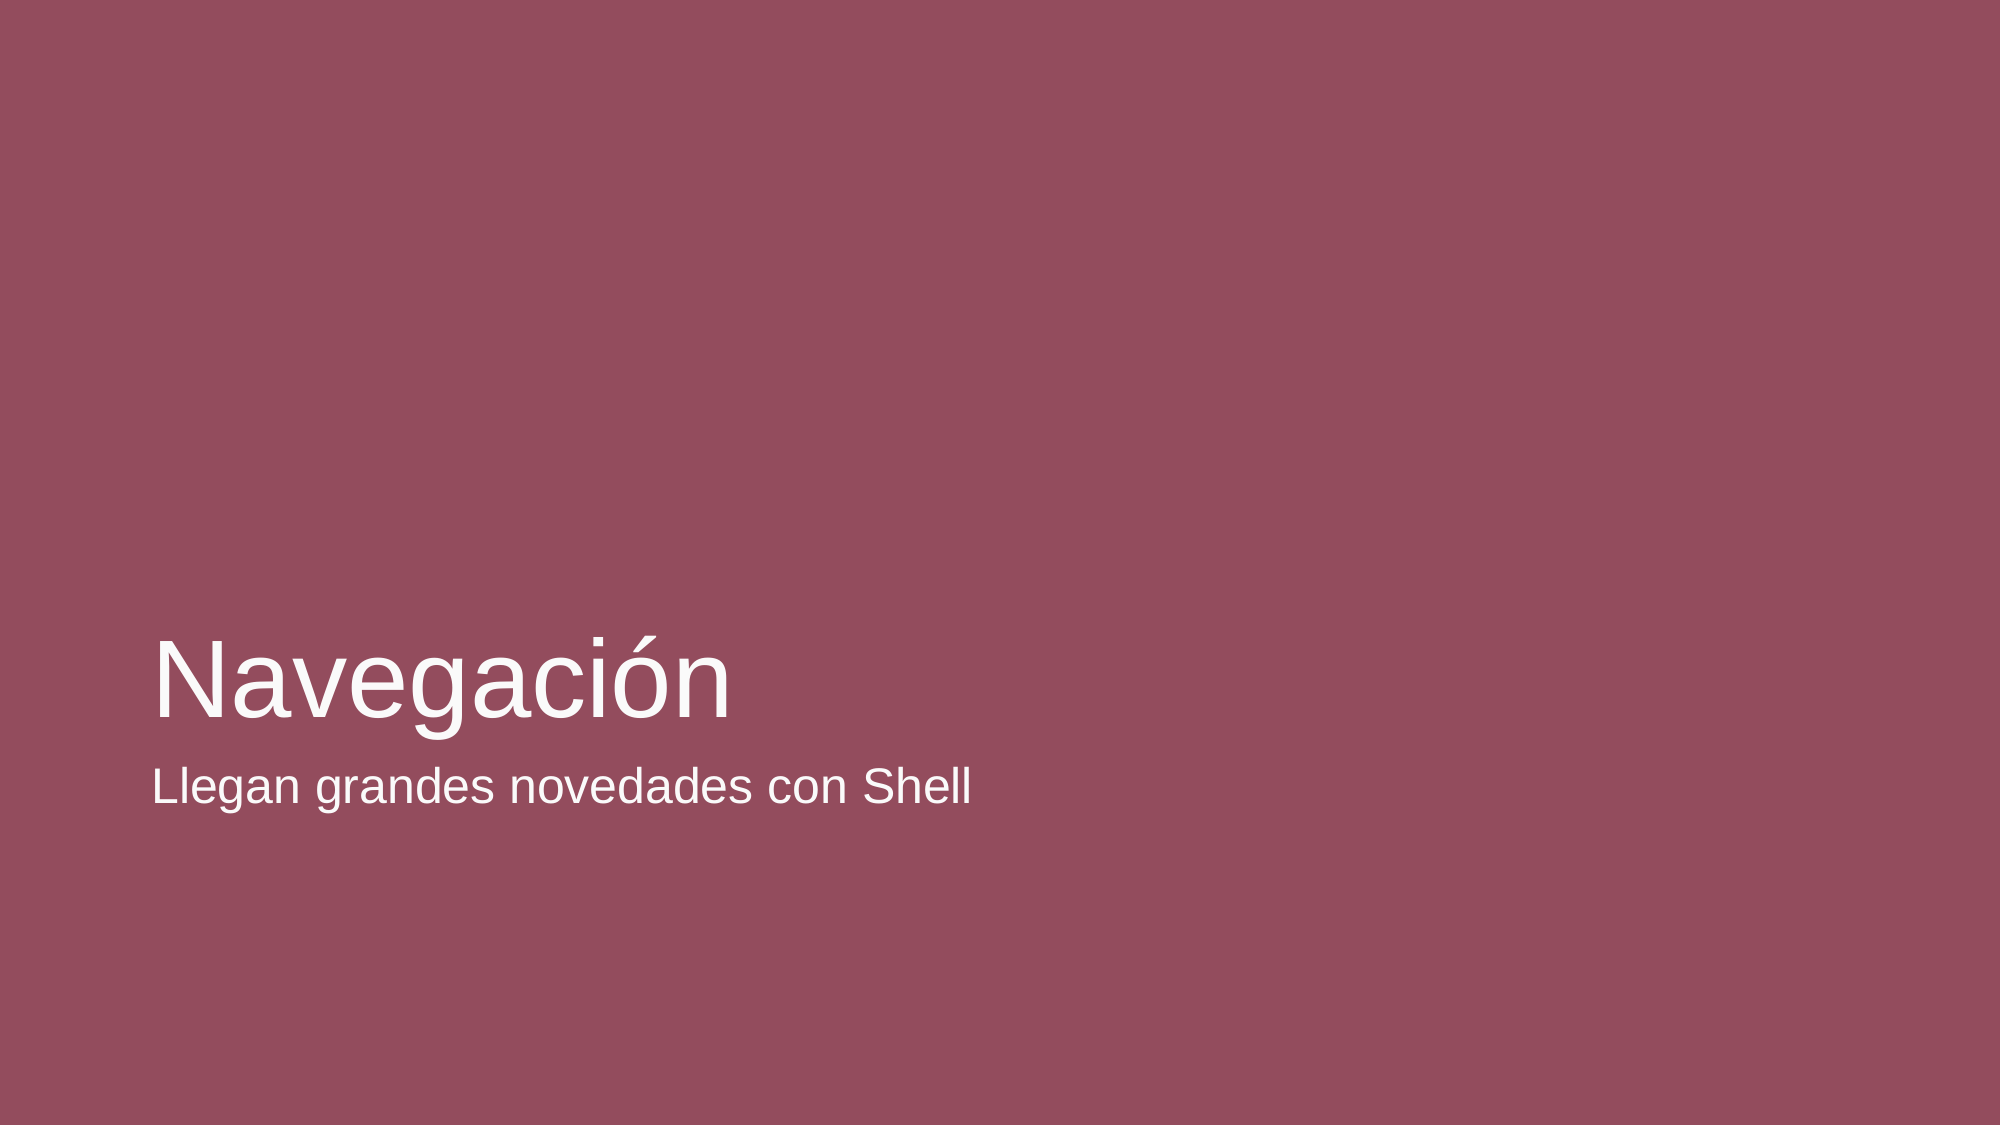

# Navegación
Llegan grandes novedades con Shell